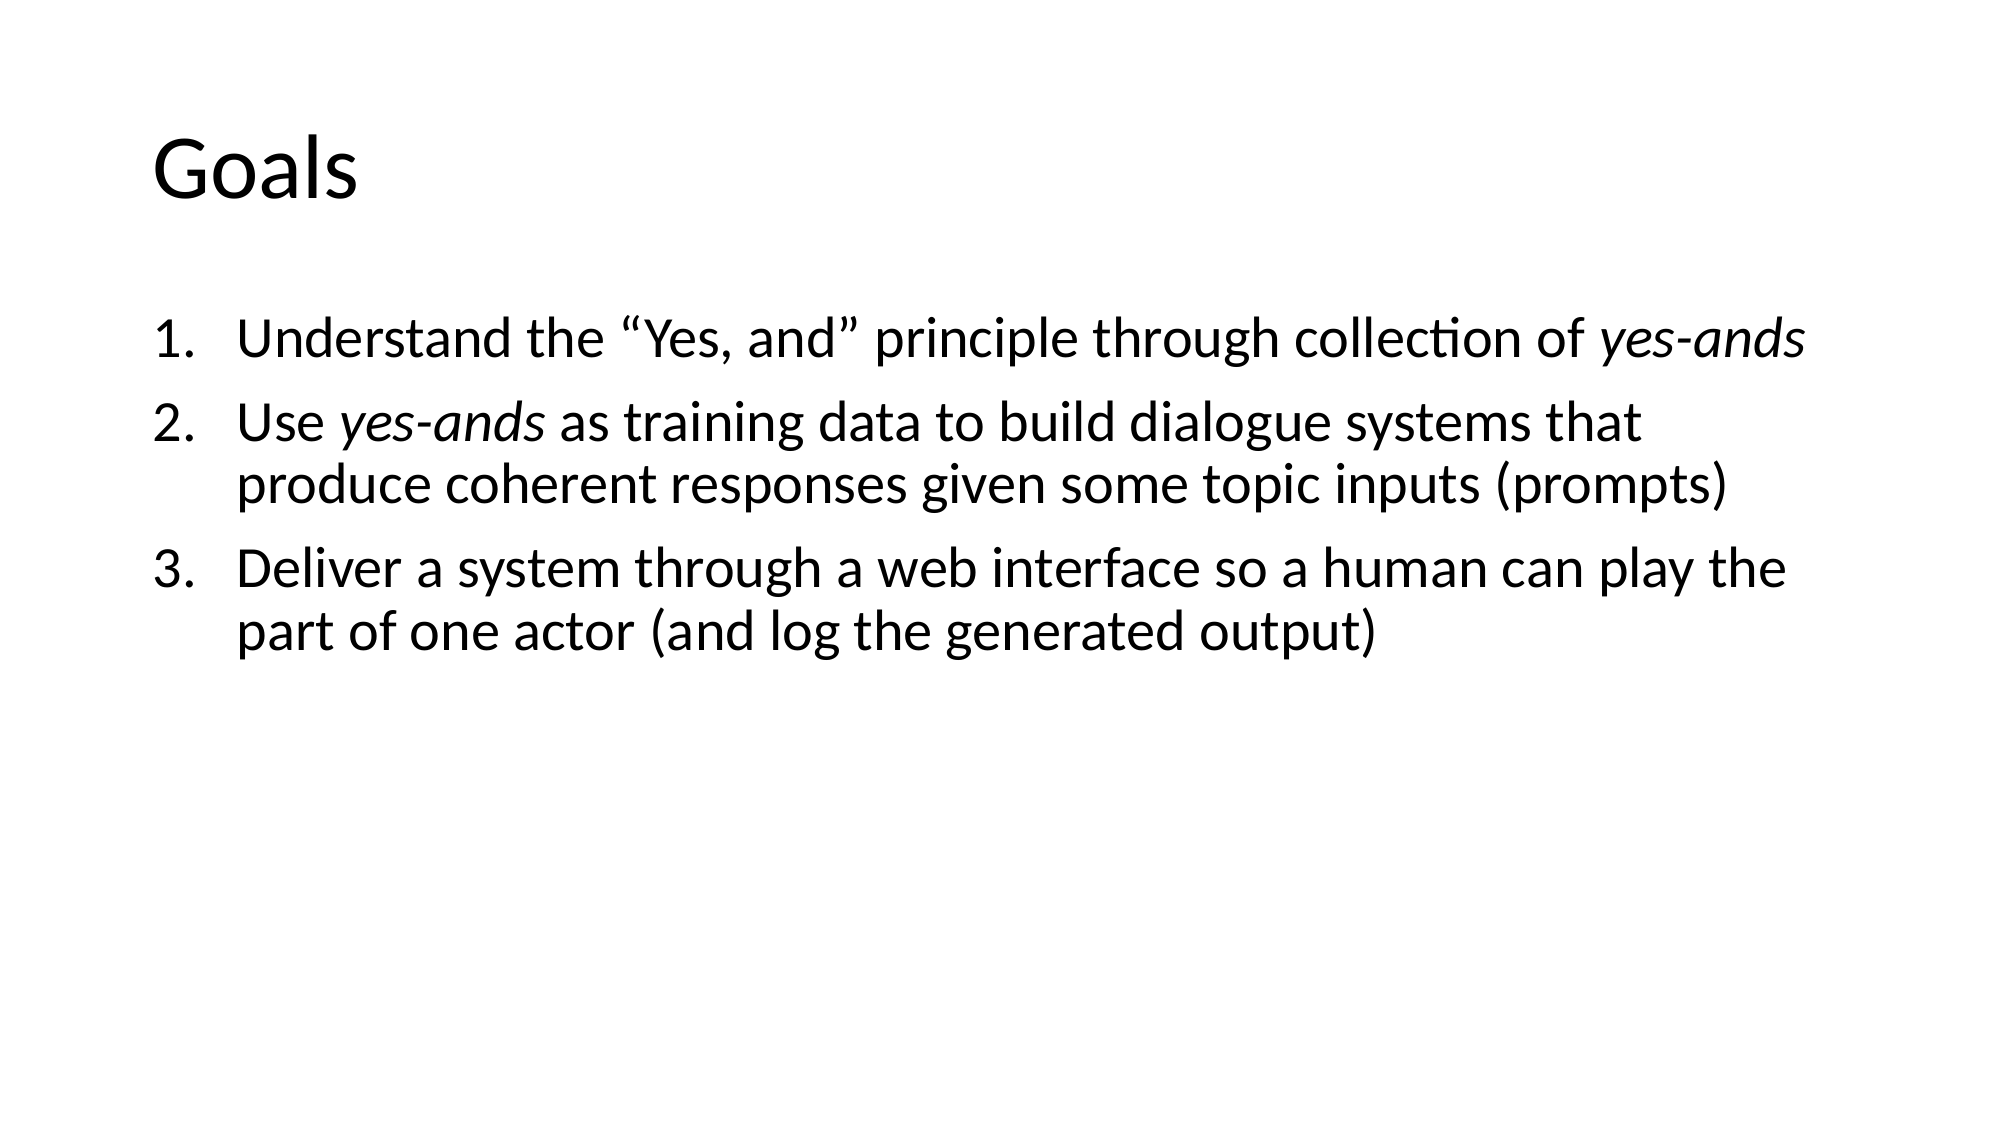

# Goals
Understand the “Yes, and” principle through collection of yes-ands
Use yes-ands as training data to build dialogue systems that produce coherent responses given some topic inputs (prompts)
Deliver a system through a web interface so a human can play the part of one actor (and log the generated output)